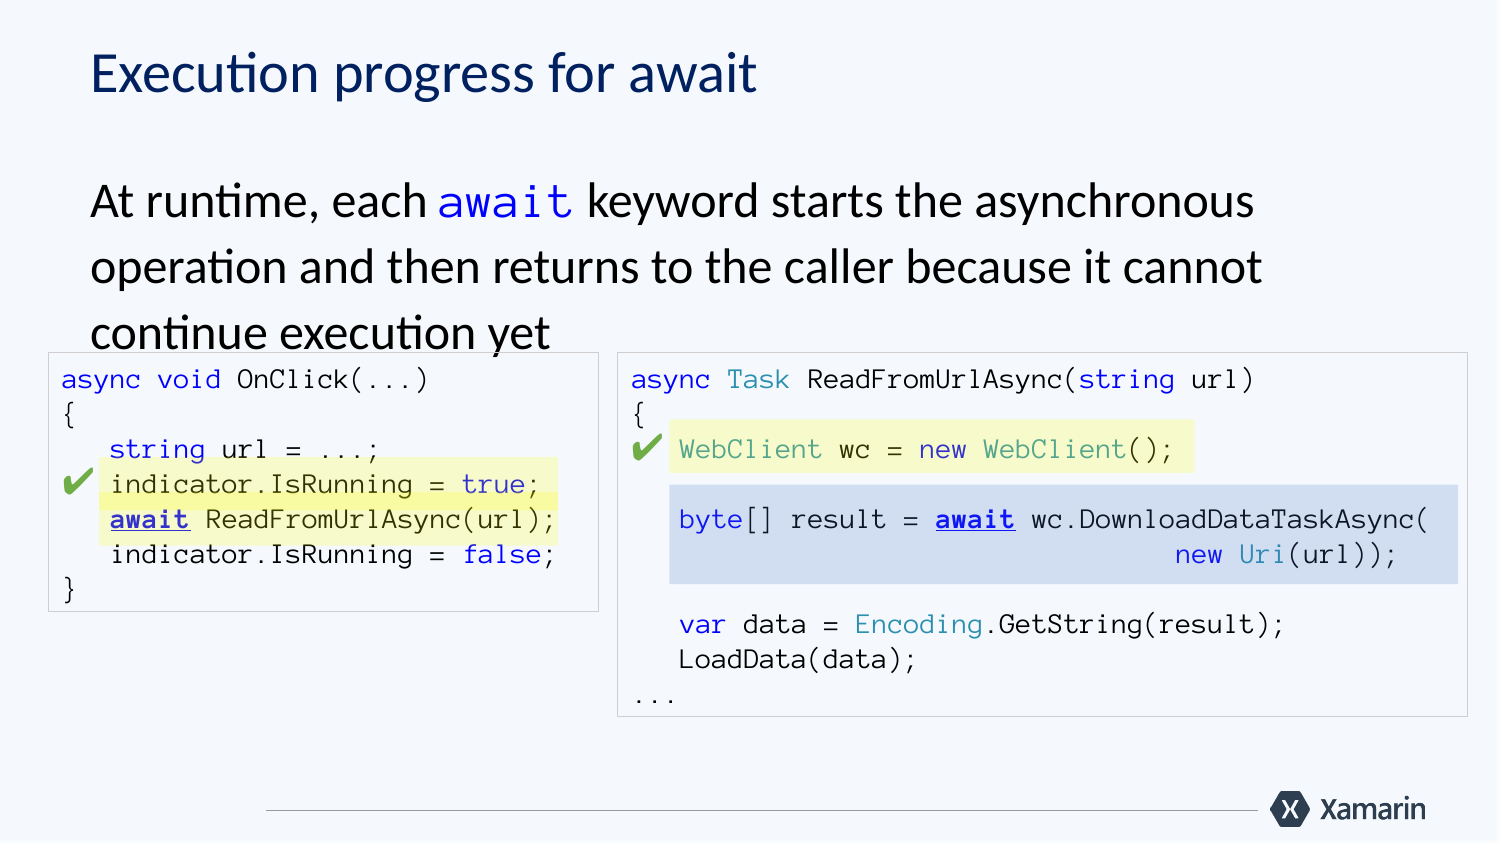

# Execution progress for await
At runtime, each await keyword starts the asynchronous operation and then returns to the caller because it cannot continue execution yet
async void OnClick(...)
{
   string url = ...;
   indicator.IsRunning = true;
   await ReadFromUrlAsync(url);
   indicator.IsRunning = false;
}
async Task ReadFromUrlAsync(string url)
{
   WebClient wc = new WebClient();
   byte[] result = await wc.DownloadDataTaskAsync(
                                  new Uri(url));
   var data = Encoding.GetString(result);
   LoadData(data);
...
✔

✔